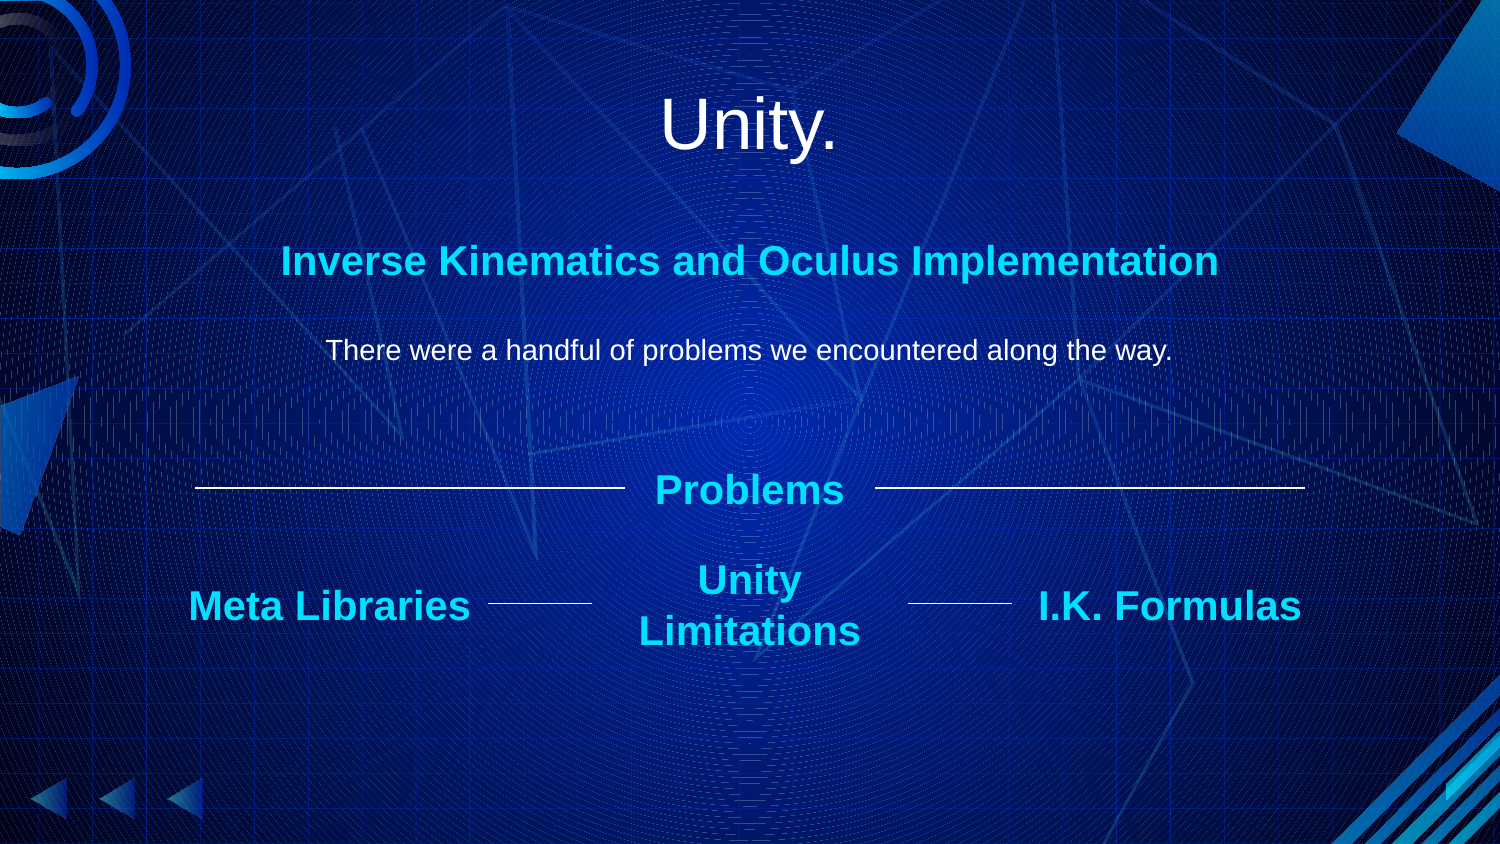

# Unity.
Inverse Kinematics and Oculus Implementation
There were a handful of problems we encountered along the way.
Problems
Meta Libraries
Unity Limitations
I.K. Formulas